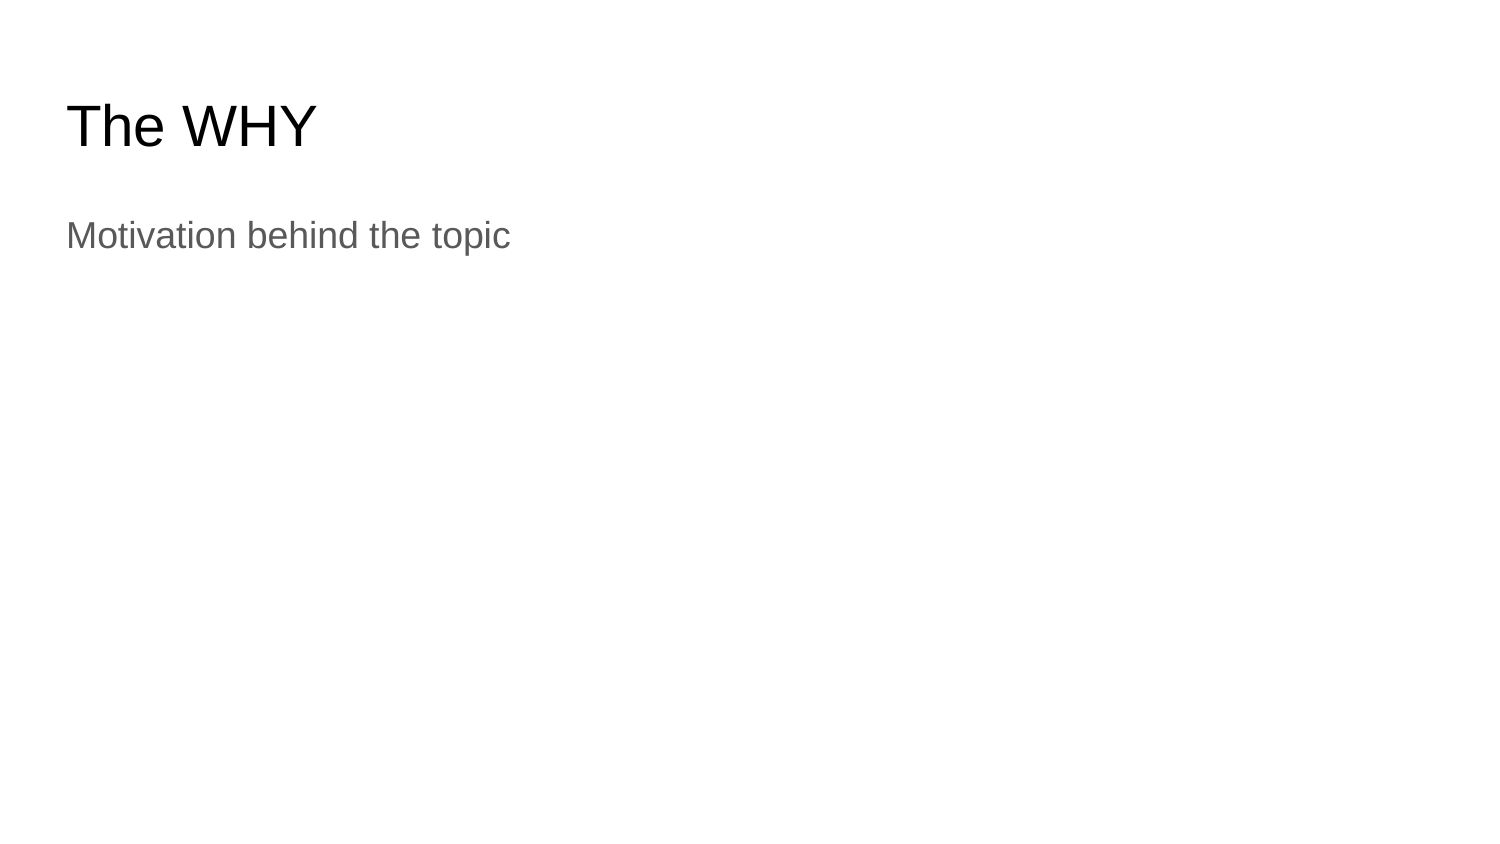

# The WHY
Motivation behind the topic